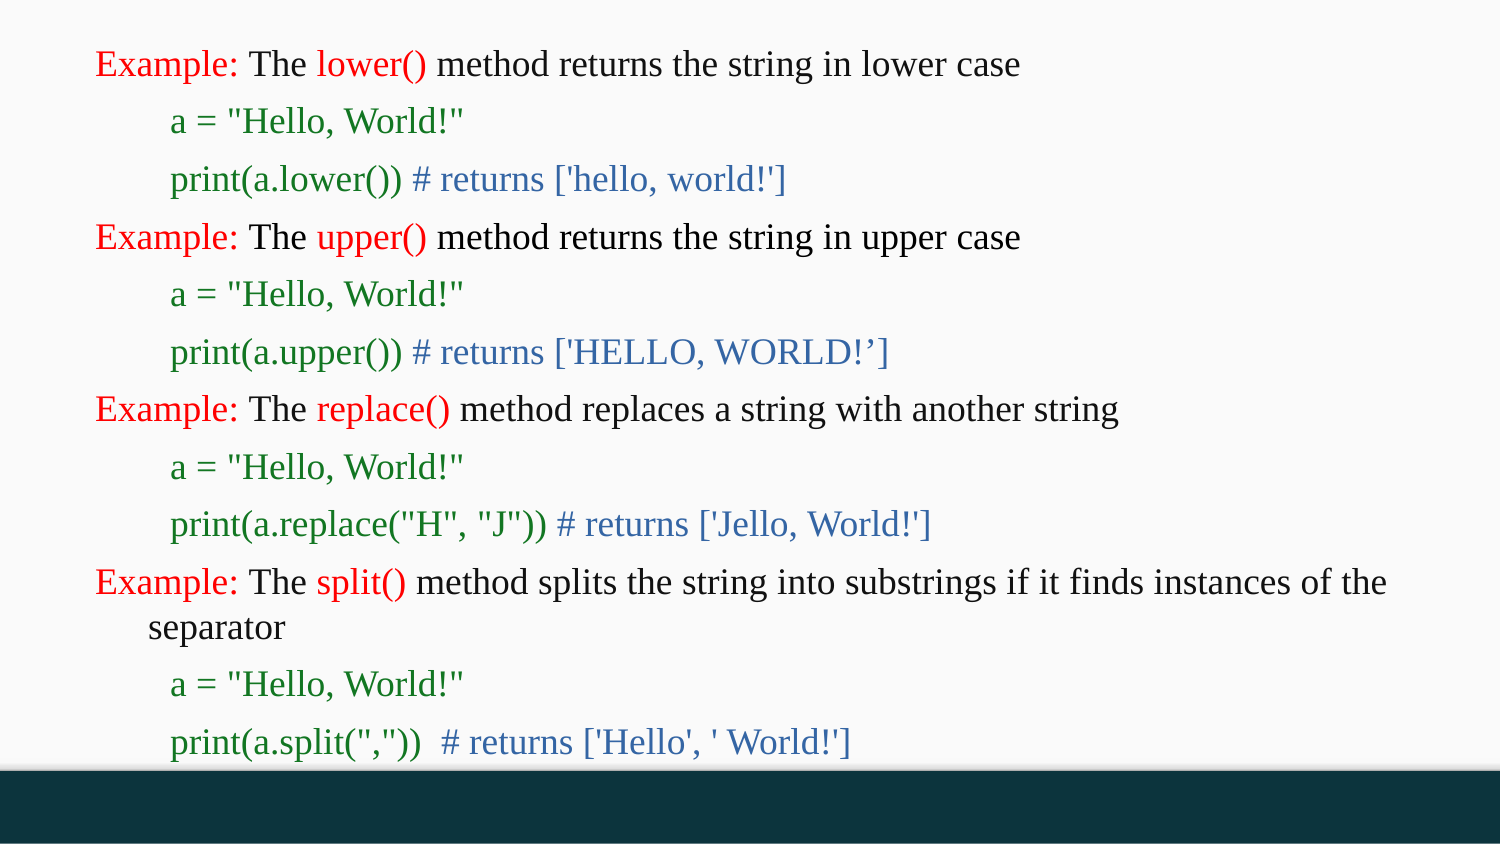

Example: The lower() method returns the string in lower case
a = "Hello, World!"
print(a.lower()) # returns ['hello, world!']
Example: The upper() method returns the string in upper case
a = "Hello, World!"
print(a.upper()) # returns ['HELLO, WORLD!’]
Example: The replace() method replaces a string with another string
a = "Hello, World!"
print(a.replace("H", "J")) # returns ['Jello, World!']
Example: The split() method splits the string into substrings if it finds instances of the separator
a = "Hello, World!"
print(a.split(","))  # returns ['Hello', ' World!']